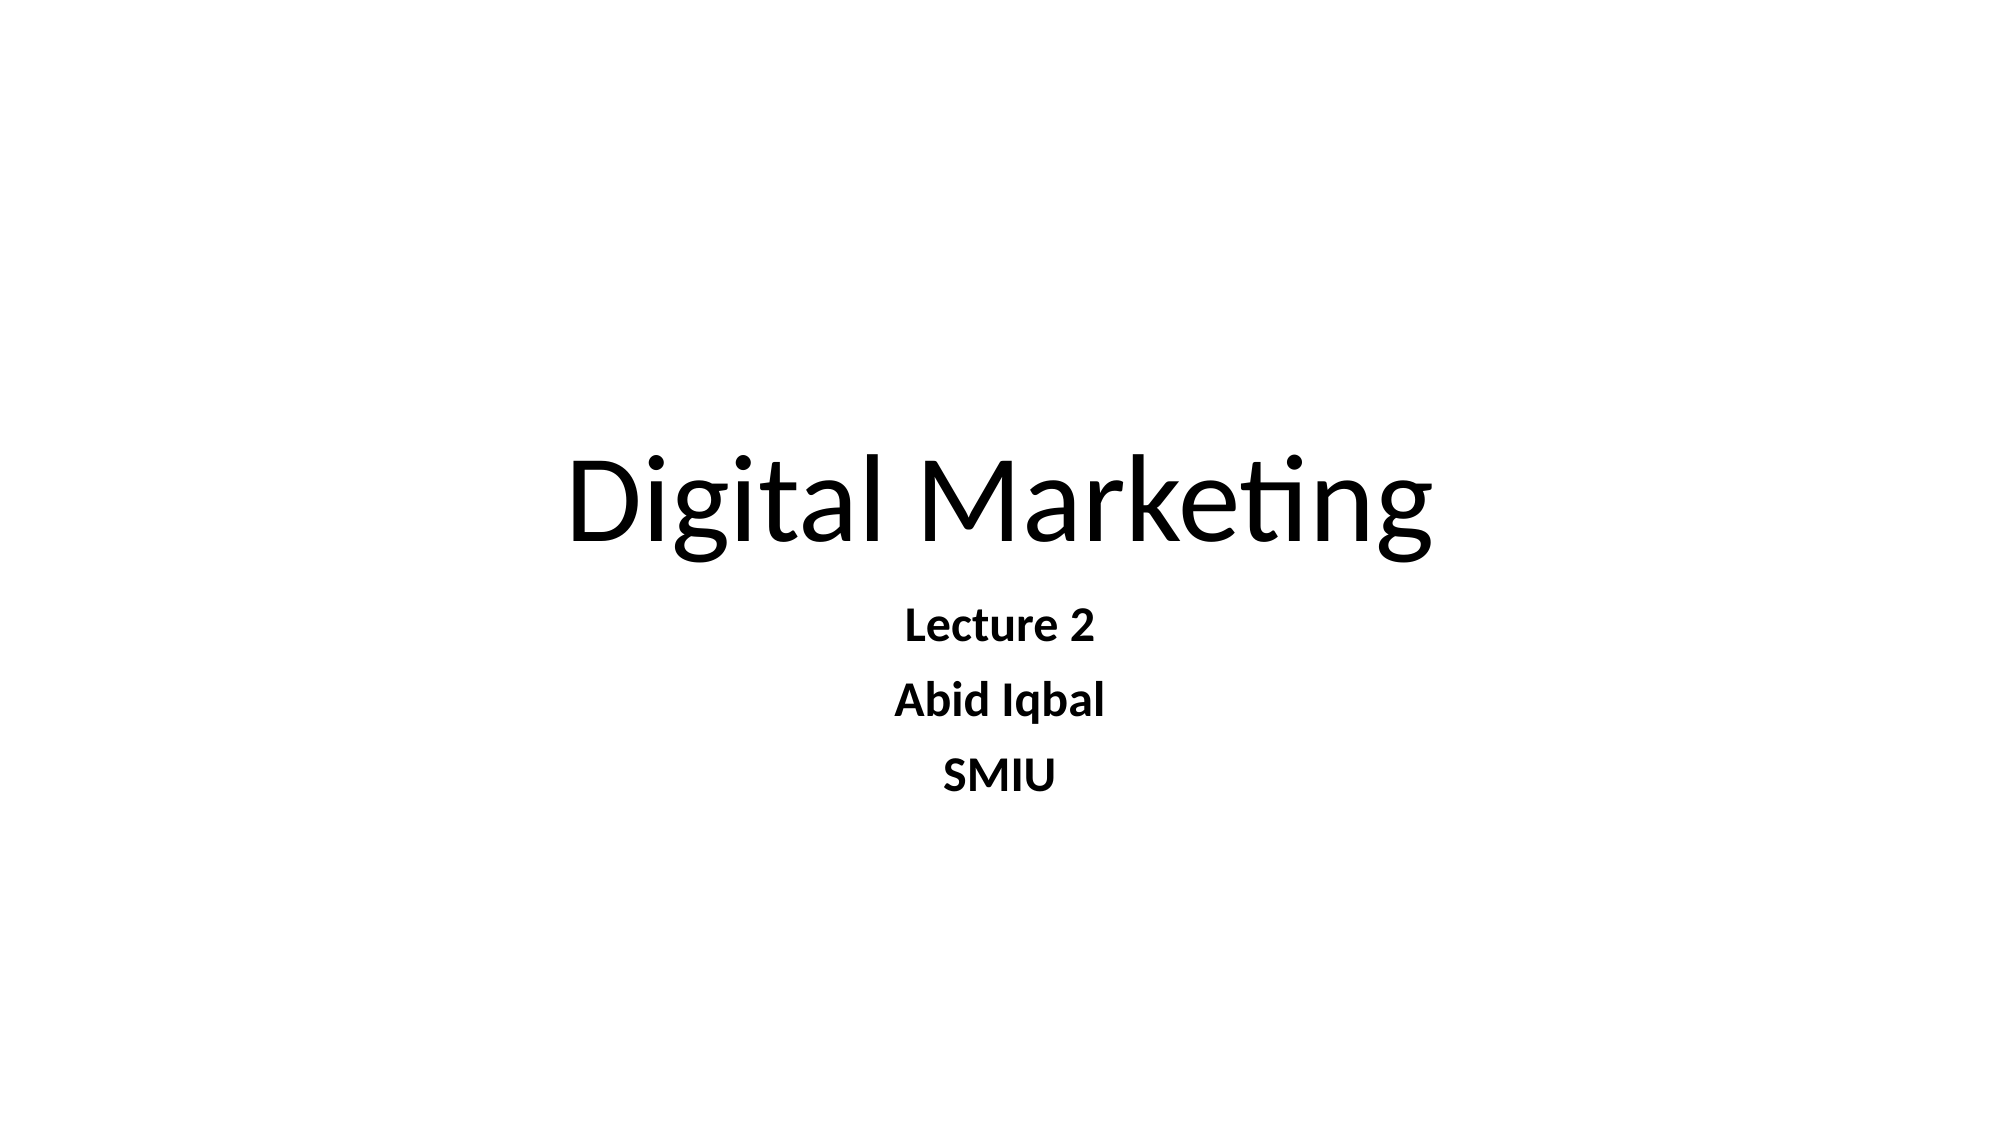

# Digital Marketing
Lecture 2
Abid Iqbal
SMIU